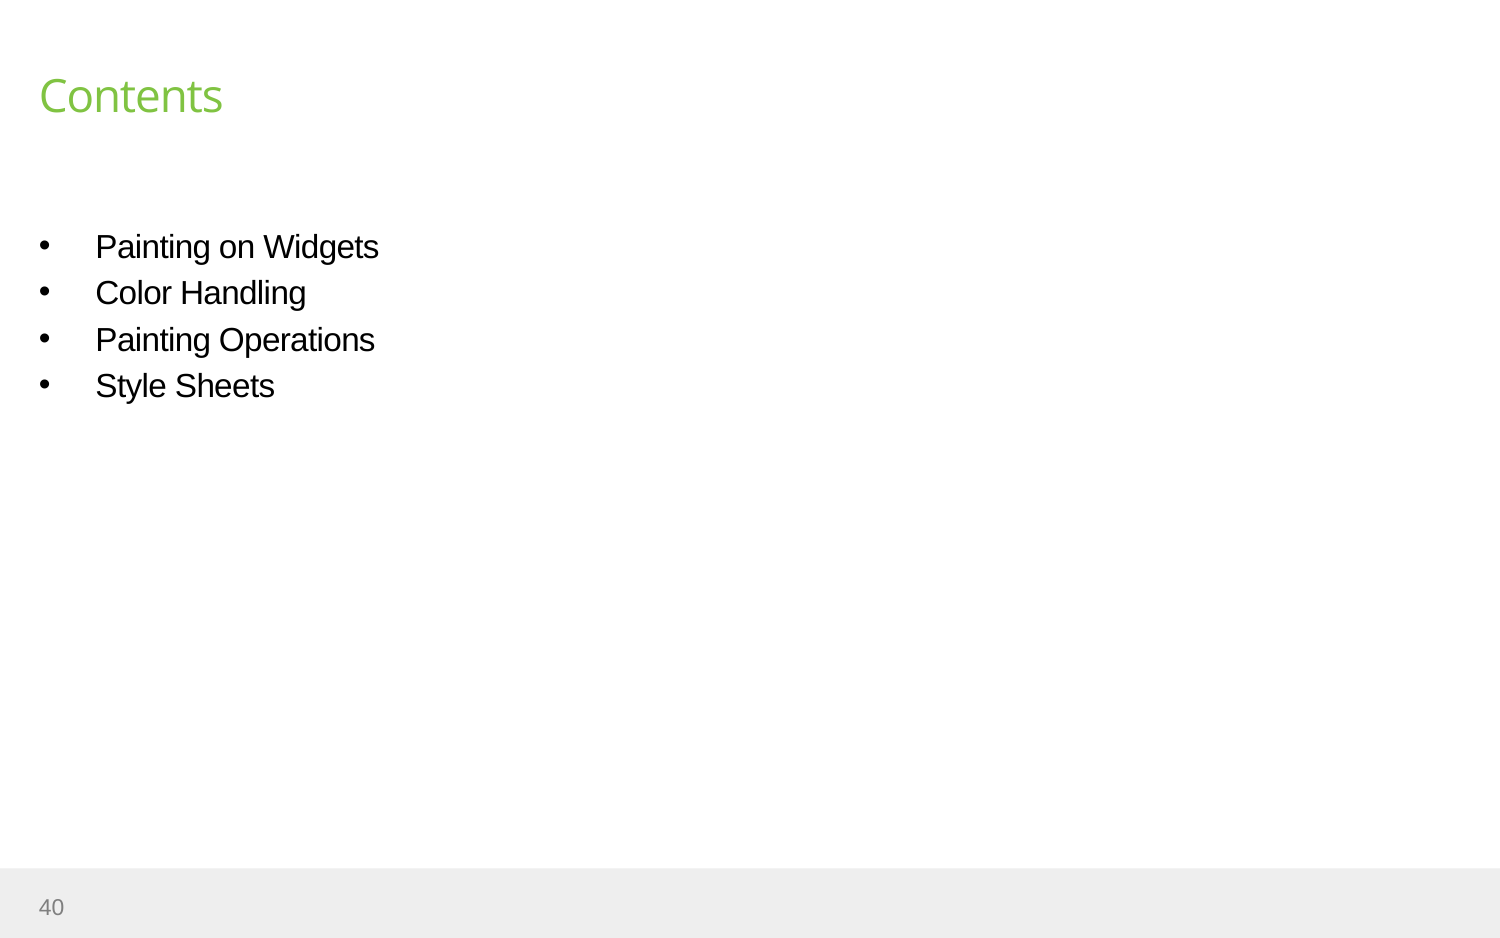

# Contents
Painting on Widgets
Color Handling
Painting Operations
Style Sheets
40